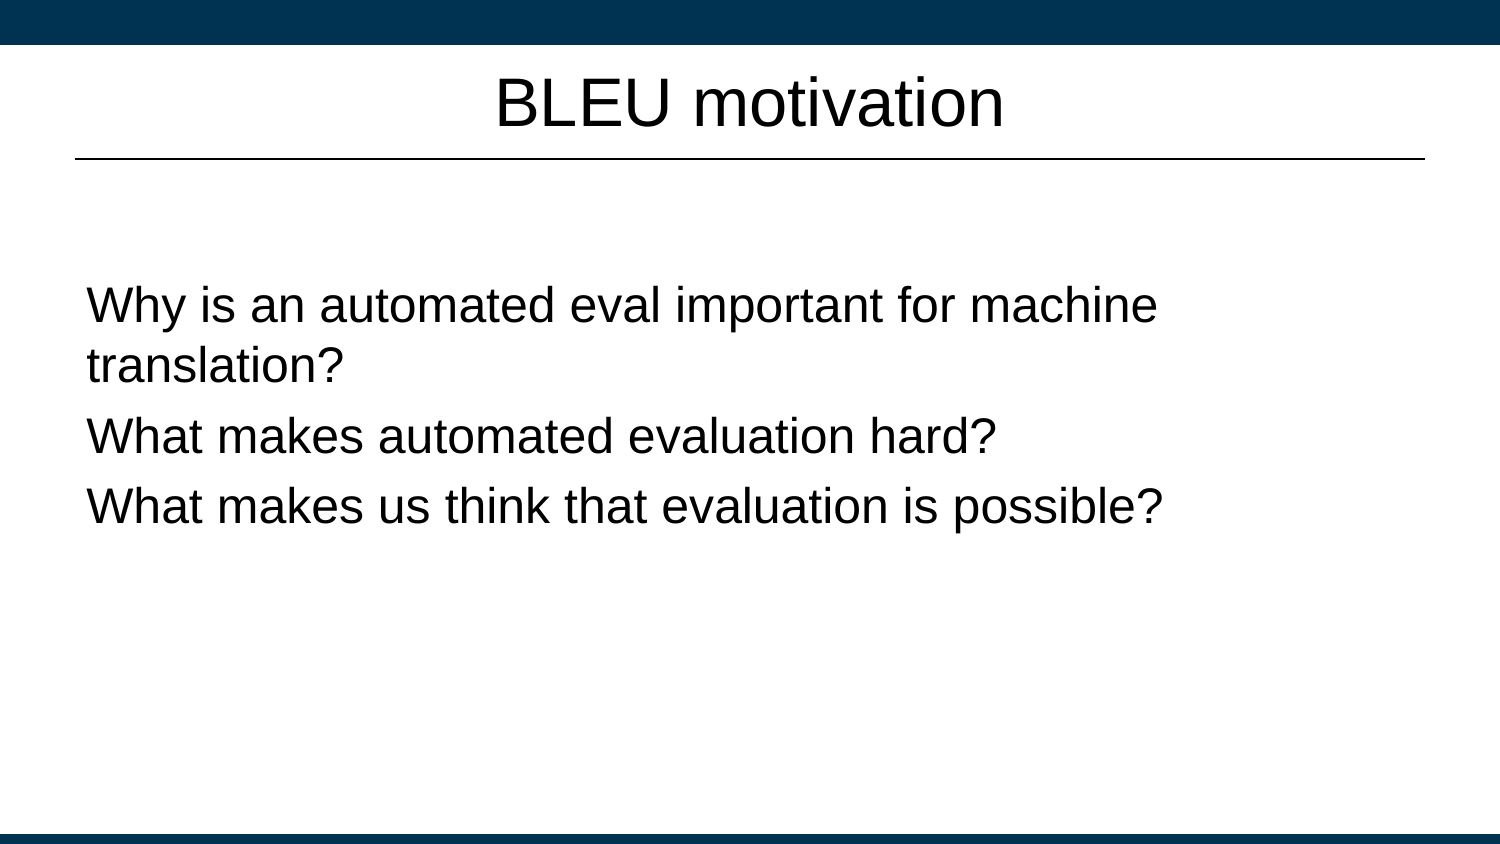

# BLEU motivation

Why is an automated eval important for machine translation?
What makes automated evaluation hard?
What makes us think that evaluation is possible?